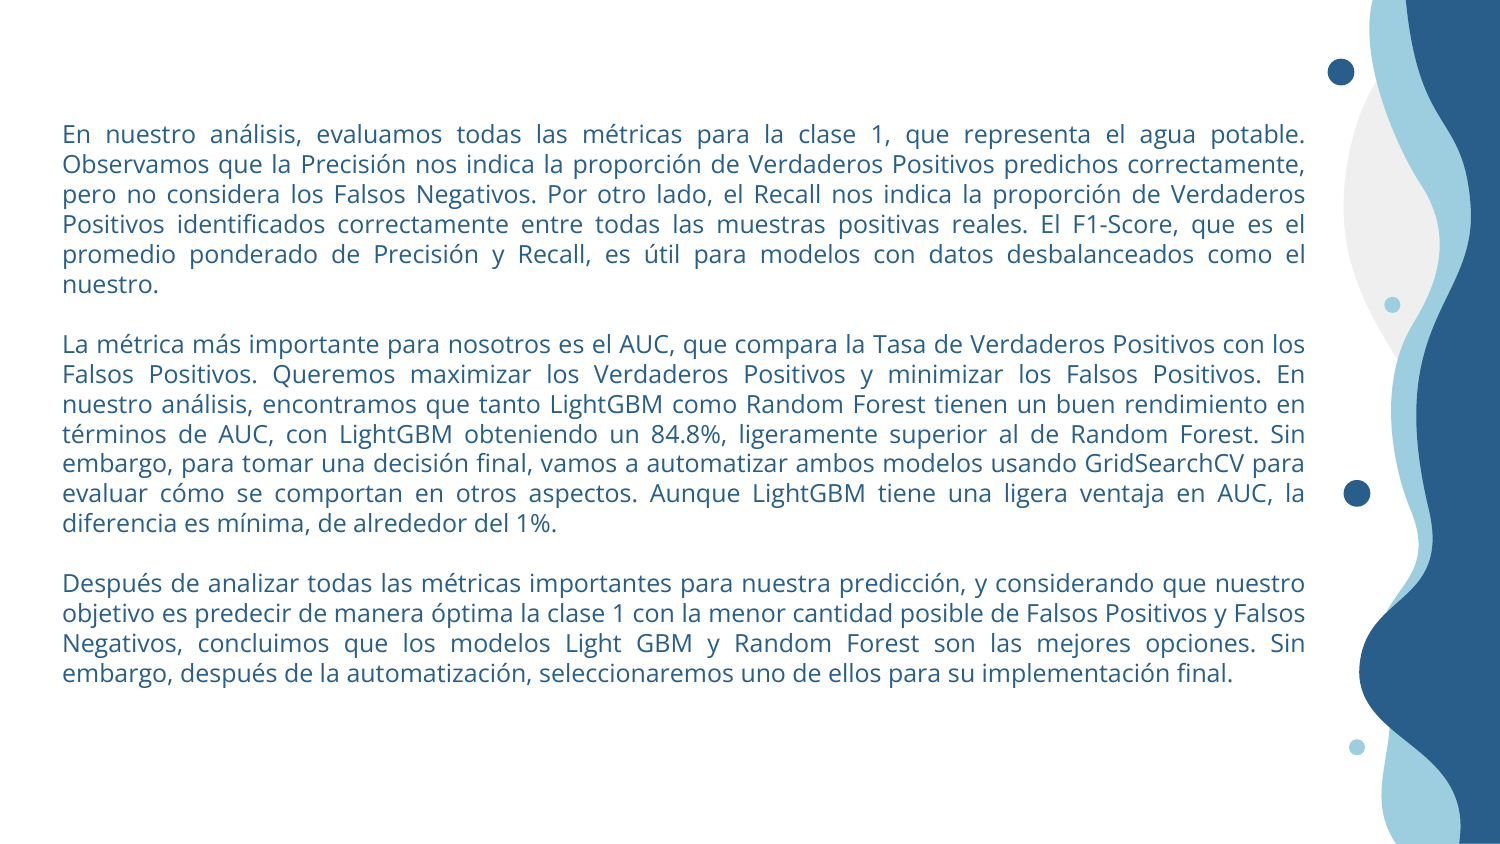

En nuestro análisis, evaluamos todas las métricas para la clase 1, que representa el agua potable. Observamos que la Precisión nos indica la proporción de Verdaderos Positivos predichos correctamente, pero no considera los Falsos Negativos. Por otro lado, el Recall nos indica la proporción de Verdaderos Positivos identificados correctamente entre todas las muestras positivas reales. El F1-Score, que es el promedio ponderado de Precisión y Recall, es útil para modelos con datos desbalanceados como el nuestro.

La métrica más importante para nosotros es el AUC, que compara la Tasa de Verdaderos Positivos con los Falsos Positivos. Queremos maximizar los Verdaderos Positivos y minimizar los Falsos Positivos. En nuestro análisis, encontramos que tanto LightGBM como Random Forest tienen un buen rendimiento en términos de AUC, con LightGBM obteniendo un 84.8%, ligeramente superior al de Random Forest. Sin embargo, para tomar una decisión final, vamos a automatizar ambos modelos usando GridSearchCV para evaluar cómo se comportan en otros aspectos. Aunque LightGBM tiene una ligera ventaja en AUC, la diferencia es mínima, de alrededor del 1%.

Después de analizar todas las métricas importantes para nuestra predicción, y considerando que nuestro objetivo es predecir de manera óptima la clase 1 con la menor cantidad posible de Falsos Positivos y Falsos Negativos, concluimos que los modelos Light GBM y Random Forest son las mejores opciones. Sin embargo, después de la automatización, seleccionaremos uno de ellos para su implementación final.